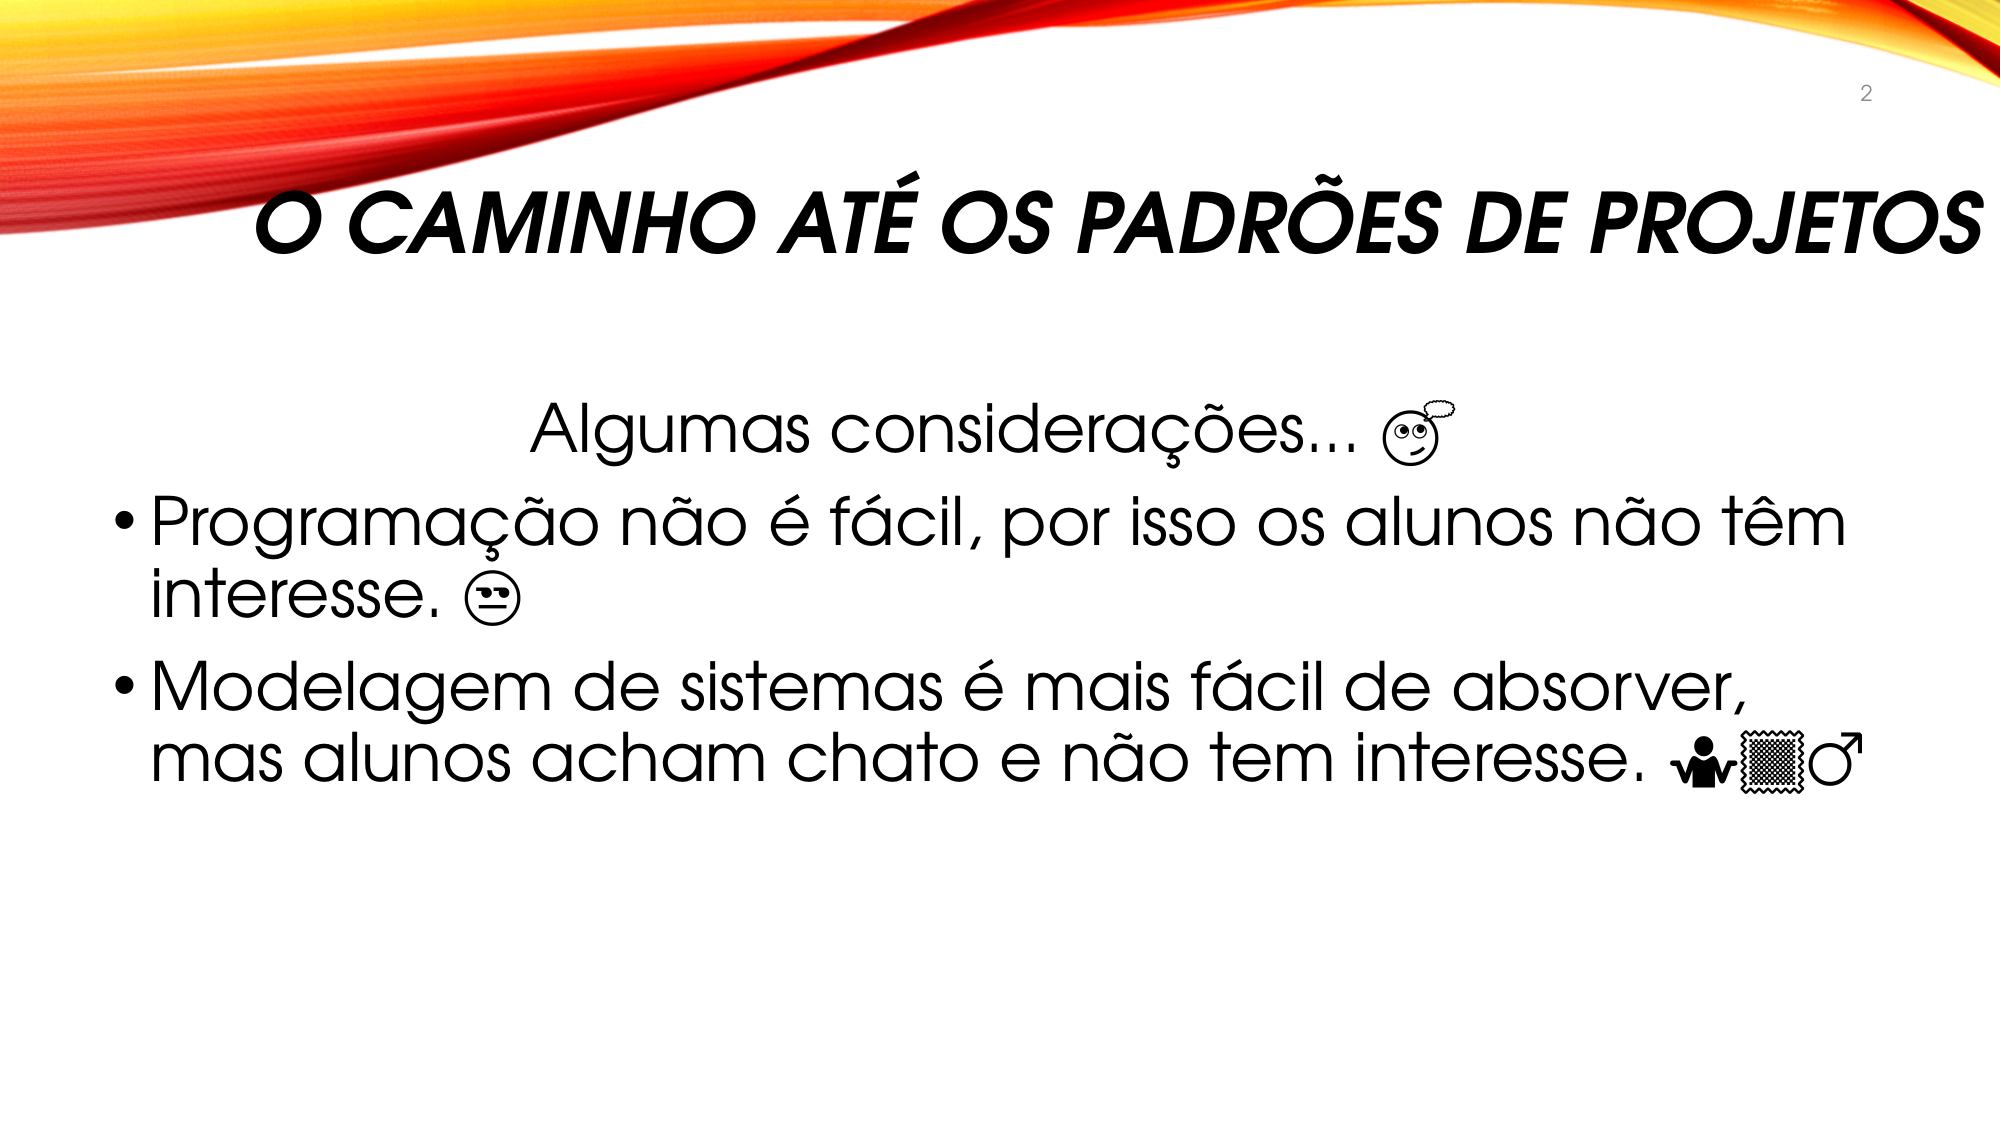

2
# O caminho até os padrões de projetos
Algumas considerações... 🤔
Programação não é fácil, por isso os alunos não têm interesse. 😒
Modelagem de sistemas é mais fácil de absorver, mas alunos acham chato e não tem interesse. 🤷🏽‍♂️